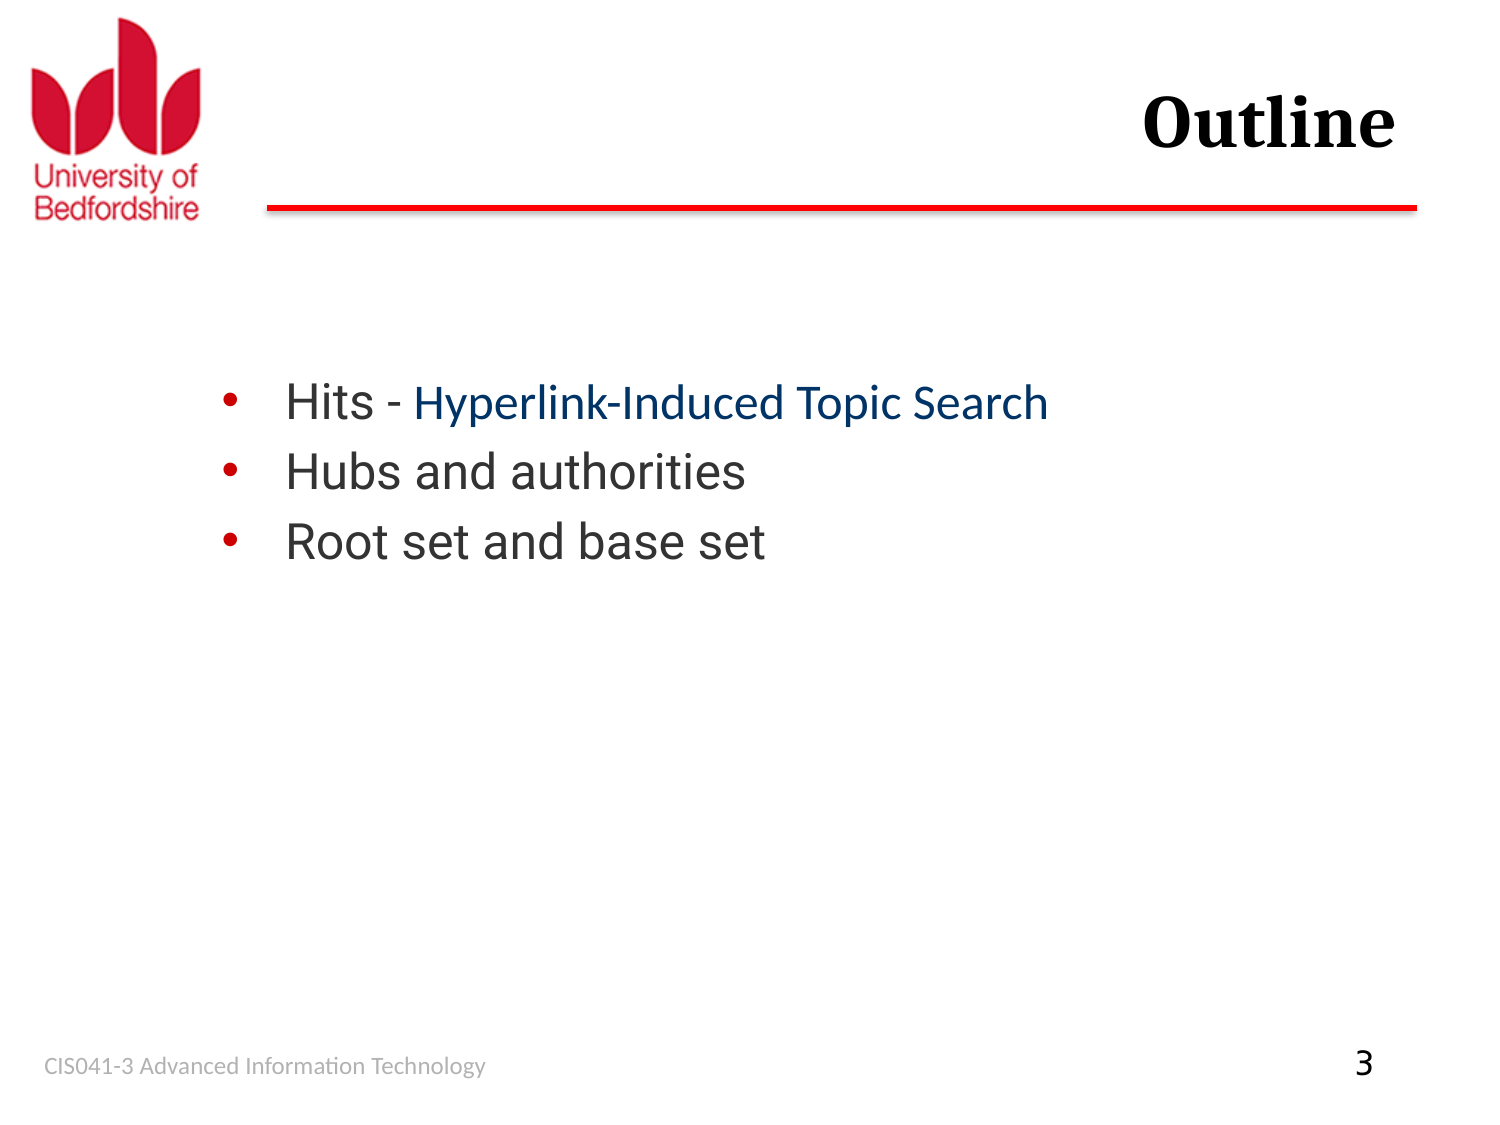

# Outline
Hits - Hyperlink-Induced Topic Search
Hubs and authorities
Root set and base set

CIS041-3 Advanced Information Technology